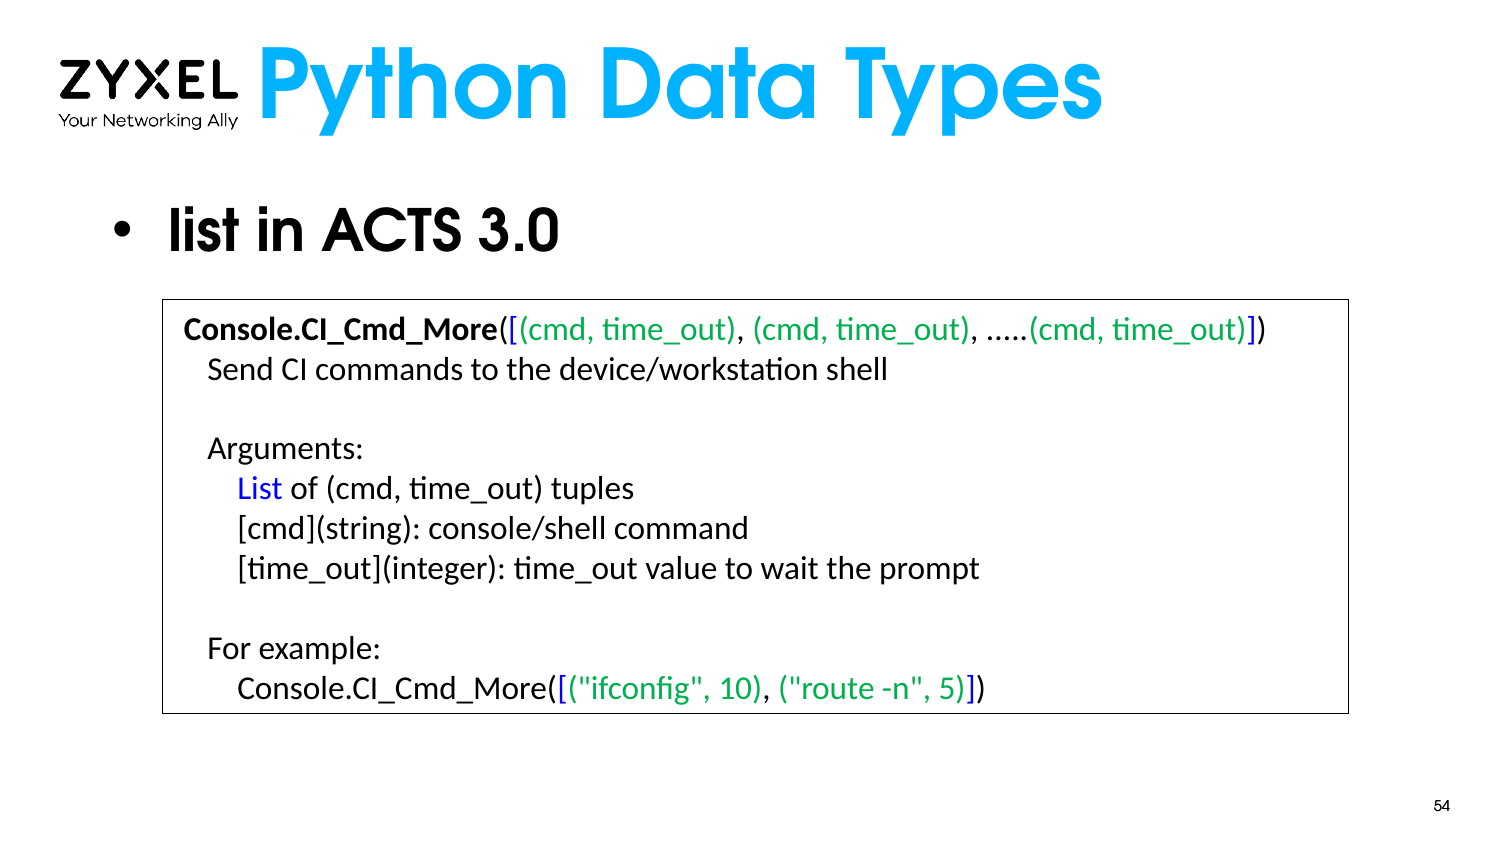

# Python Data Types
list in ACTS 3.0

 Console.CI_Cmd_More([(cmd, time_out), (cmd, time_out), .....(cmd, time_out)])
    Send CI commands to the device/workstation shell

    Arguments:
        List of (cmd, time_out) tuples
        [cmd](string): console/shell command
        [time_out](integer): time_out value to wait the prompt

    For example:
        Console.CI_Cmd_More([("ifconfig", 10), ("route -n", 5)])